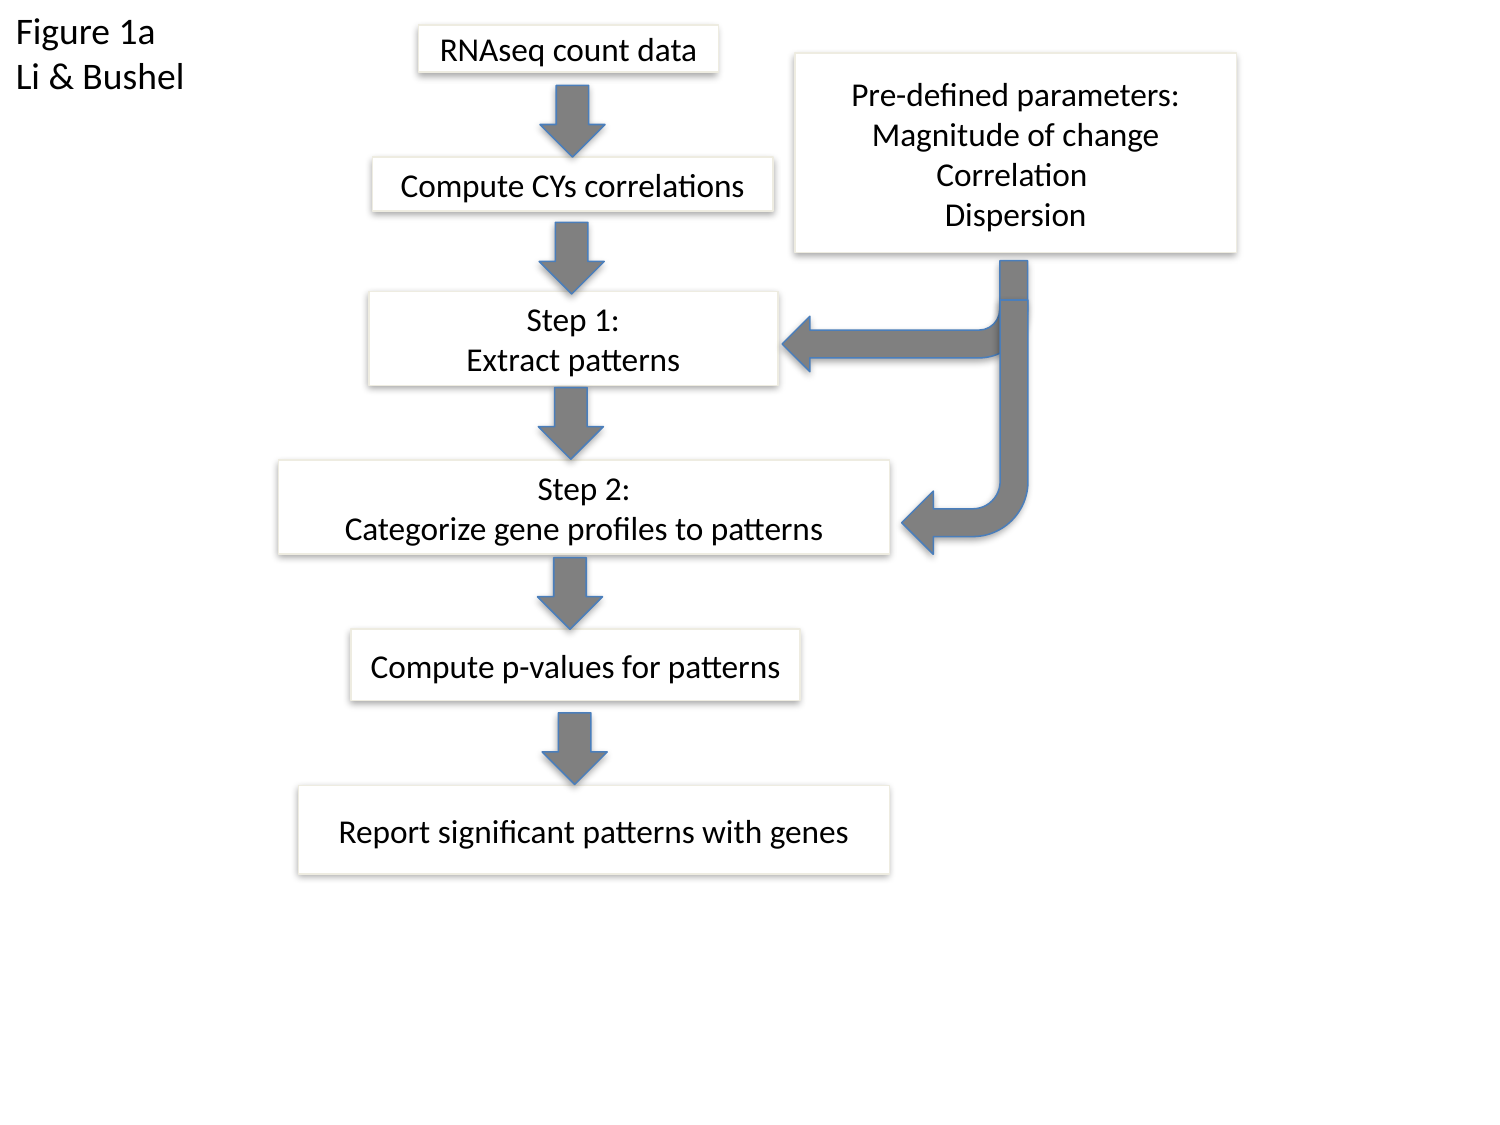

Figure 1a
Li & Bushel
RNAseq count data
Pre-defined parameters:
Magnitude of change
Correlation
Dispersion

Compute CYs correlations

Step 1:
Extract patterns

Step 2:
Categorize gene profiles to patterns

Compute p-values for patterns

Report significant patterns with genes